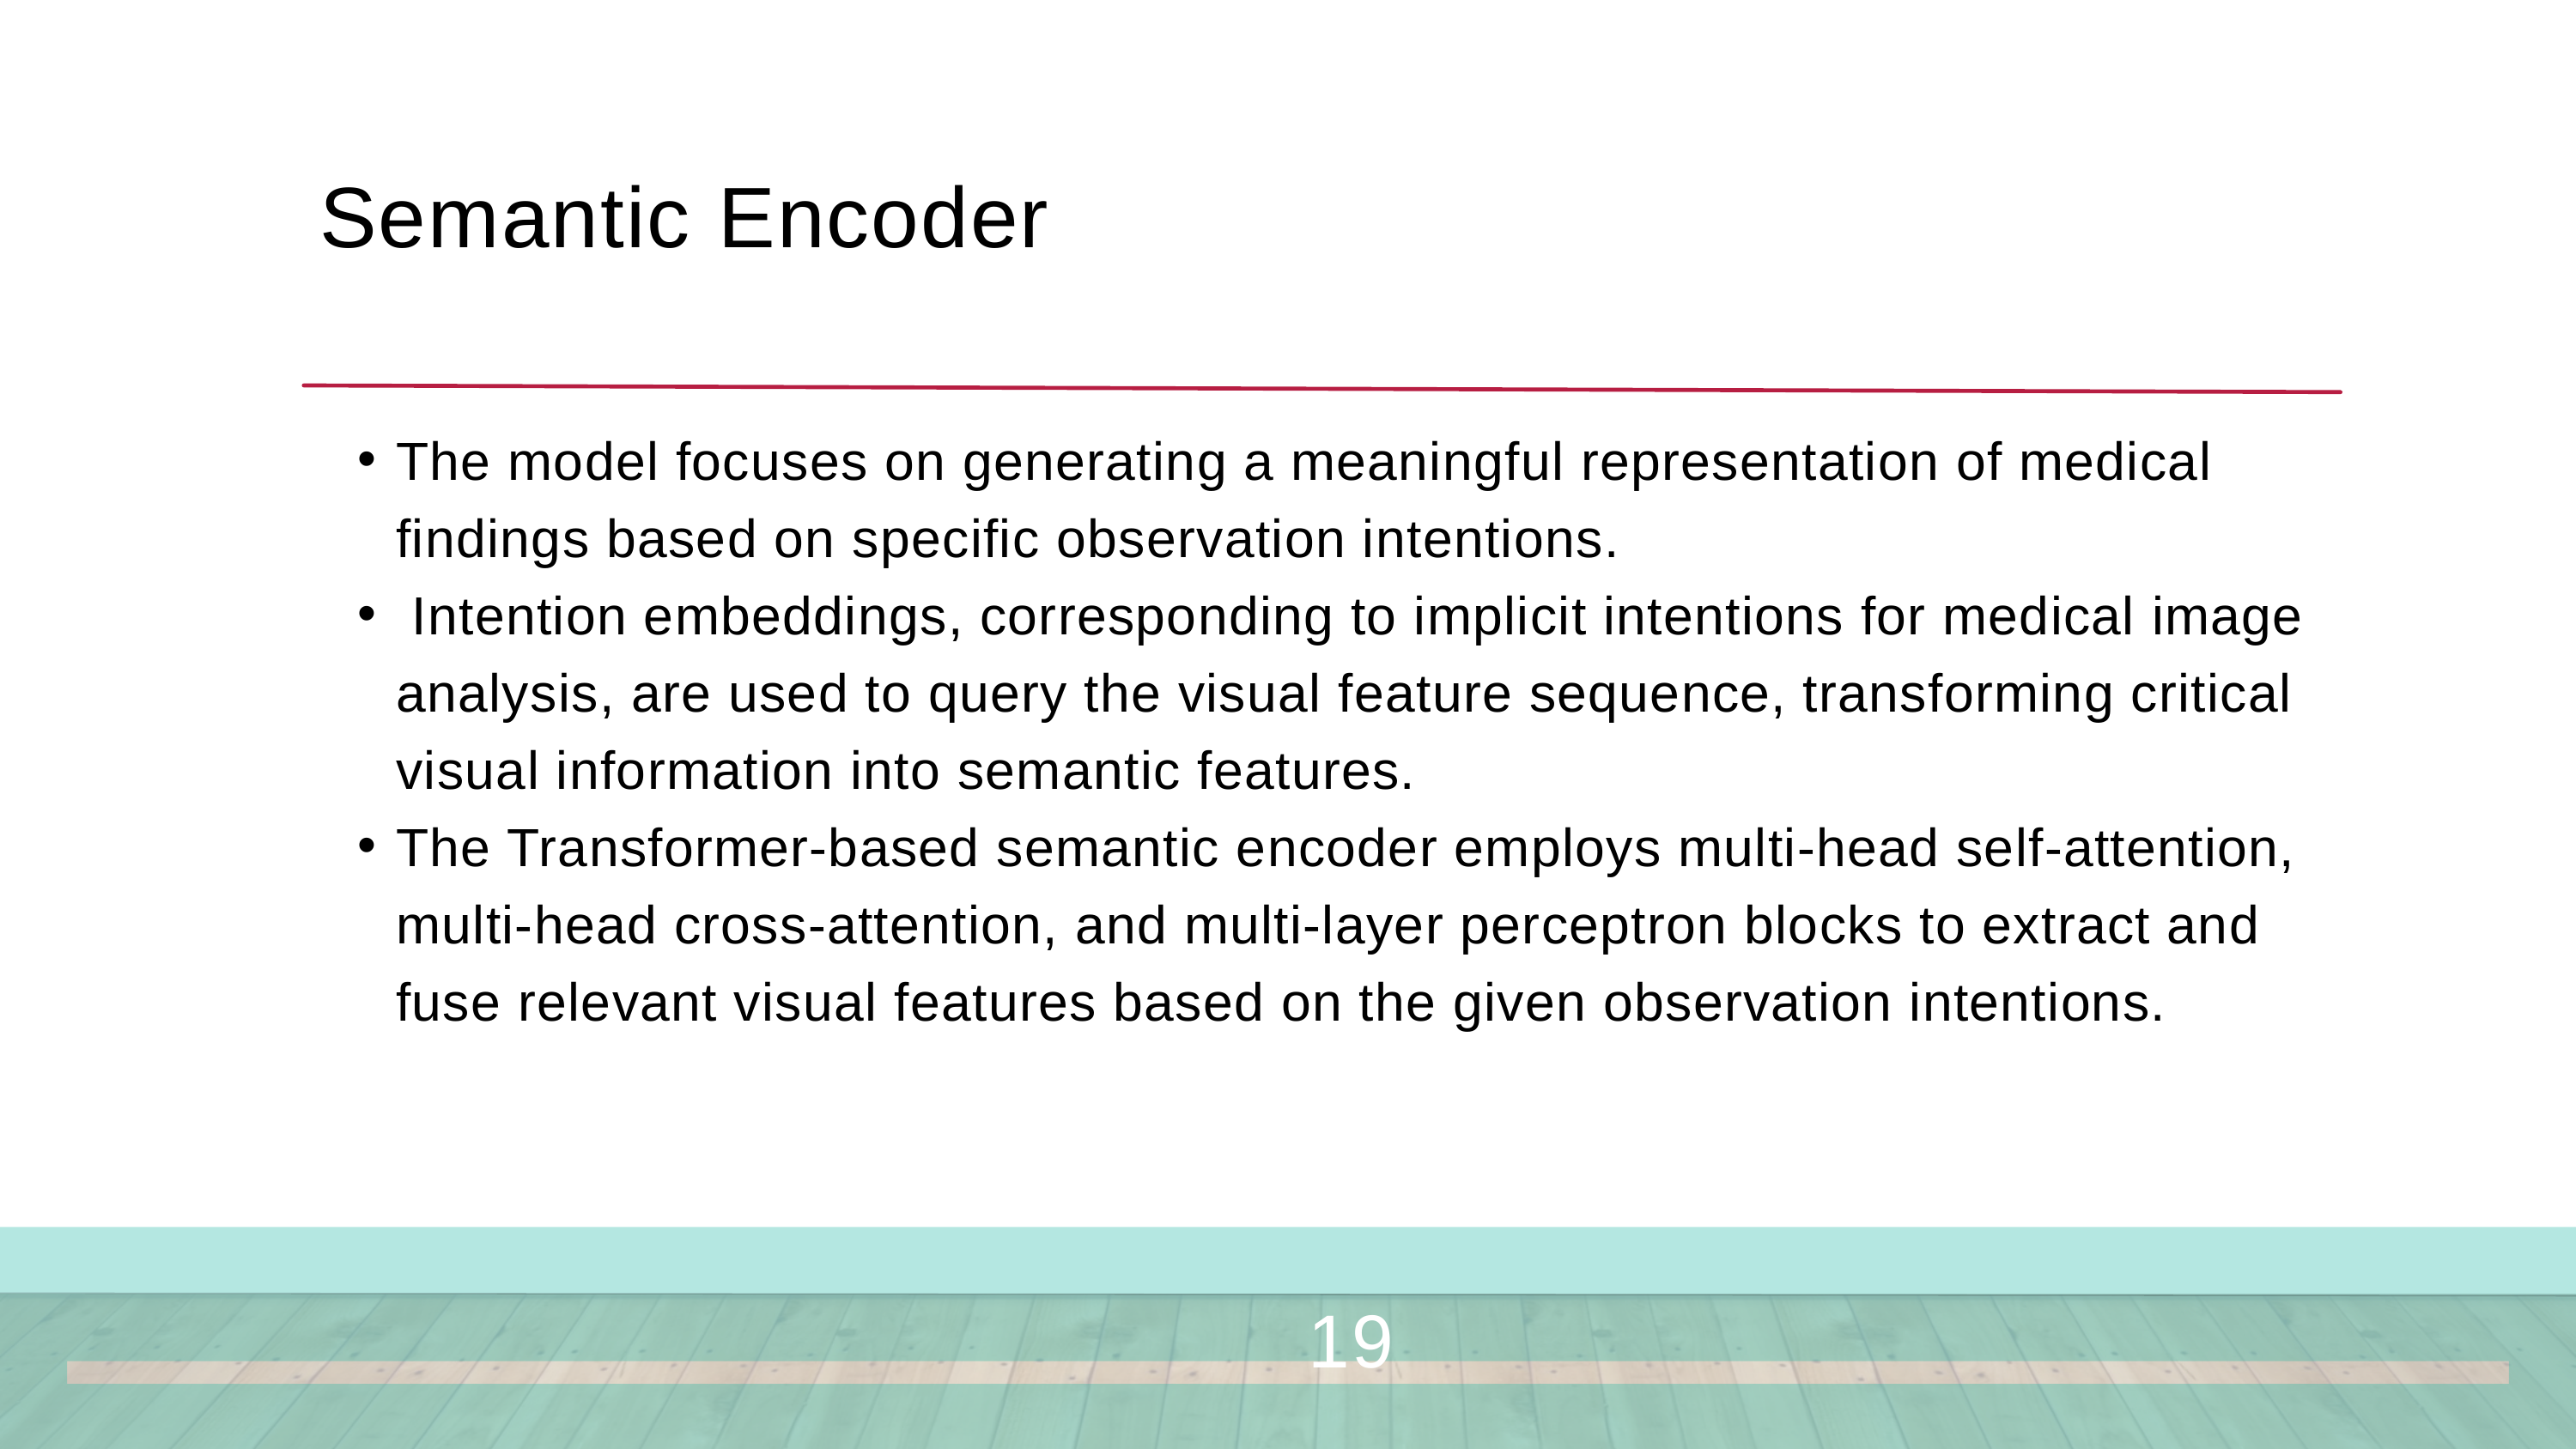

Semantic Encoder

The model focuses on generating a meaningful representation of medical findings based on specific observation intentions.
 Intention embeddings, corresponding to implicit intentions for medical image analysis, are used to query the visual feature sequence, transforming critical visual information into semantic features.
The Transformer-based semantic encoder employs multi-head self-attention, multi-head cross-attention, and multi-layer perceptron blocks to extract and fuse relevant visual features based on the given observation intentions.

19